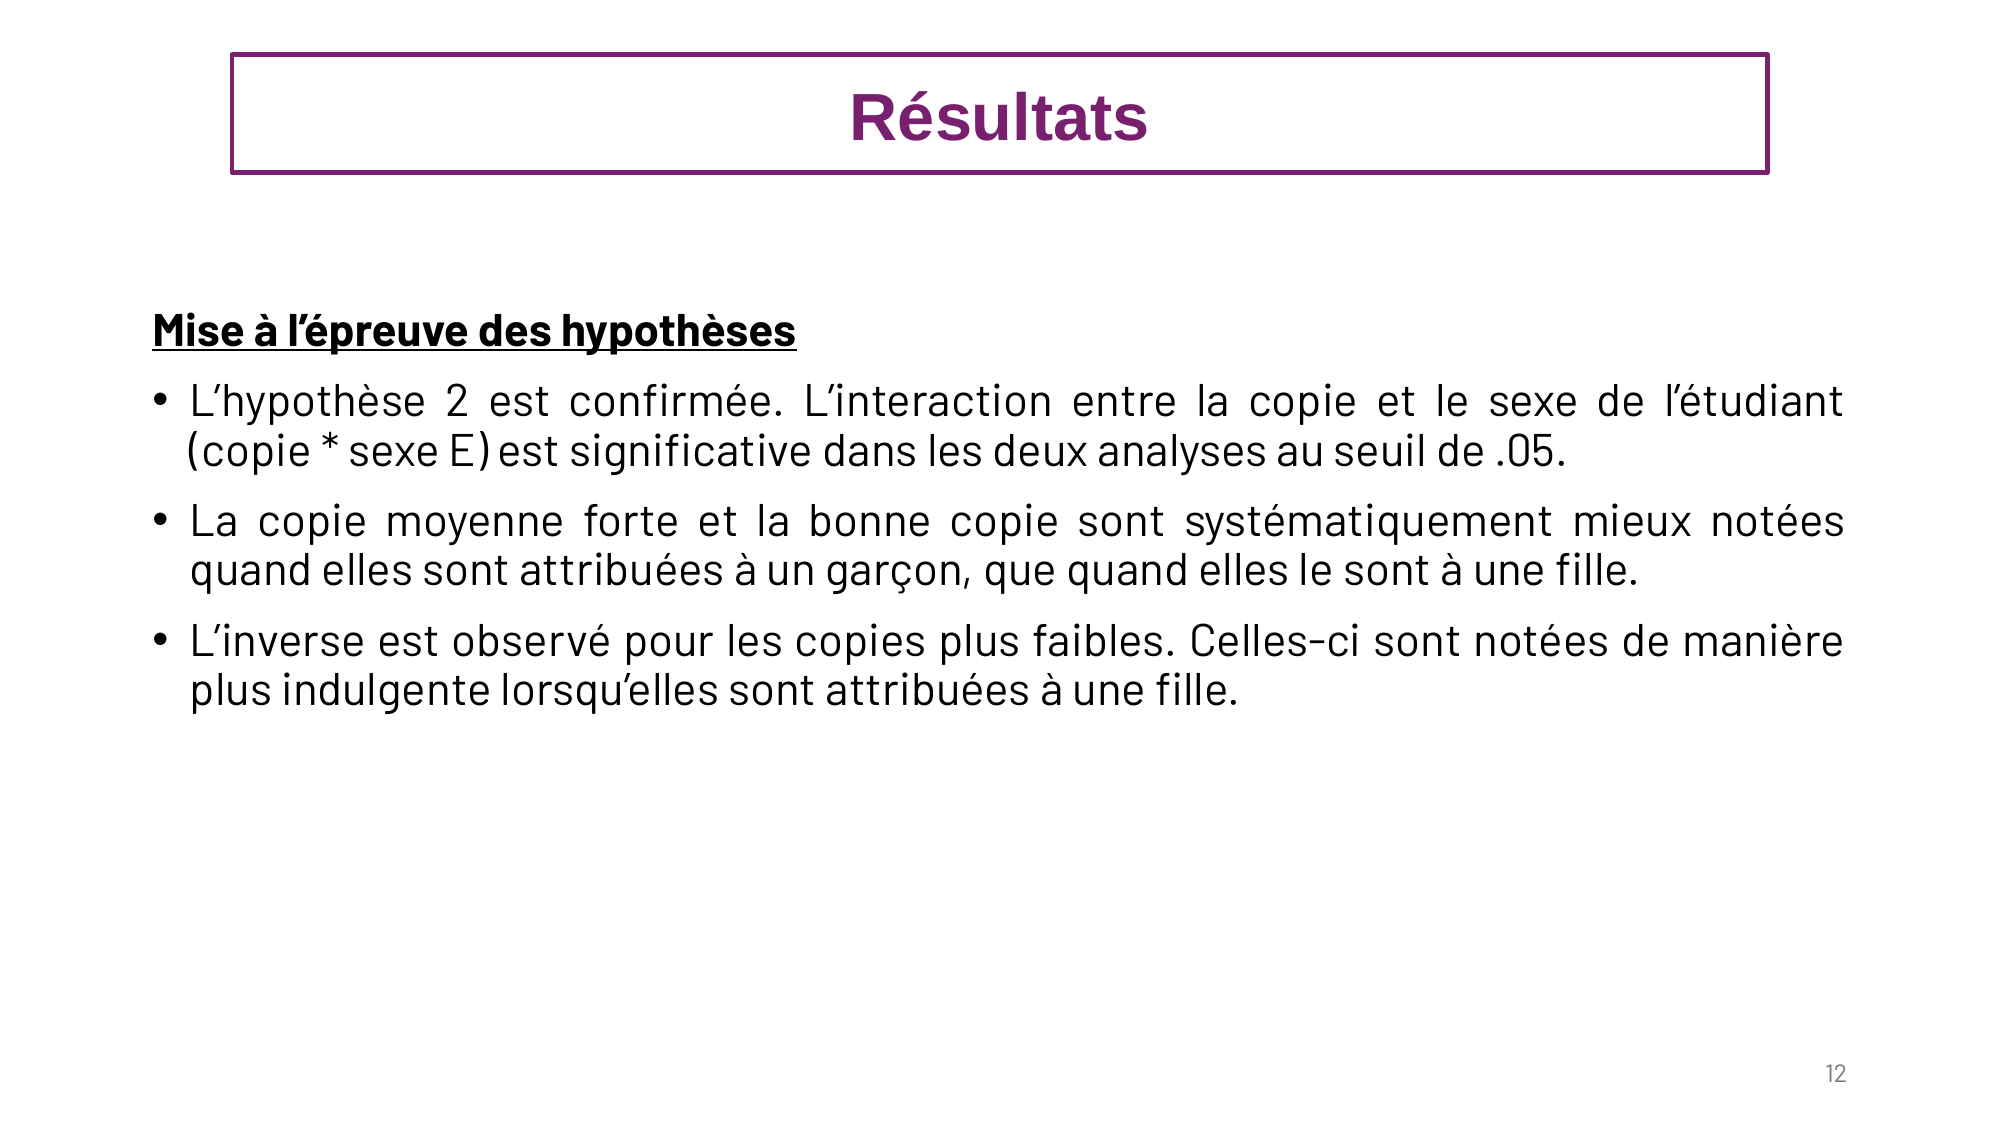

Résultats
Mise à l’épreuve des hypothèses
L’hypothèse 2 est confirmée. L’interaction entre la copie et le sexe de l’étudiant (copie * sexe E) est significative dans les deux analyses au seuil de .05.
La copie moyenne forte et la bonne copie sont systématiquement mieux notées quand elles sont attribuées à un garçon, que quand elles le sont à une fille.
L’inverse est observé pour les copies plus faibles. Celles-ci sont notées de manière plus indulgente lorsqu’elles sont attribuées à une fille.
12